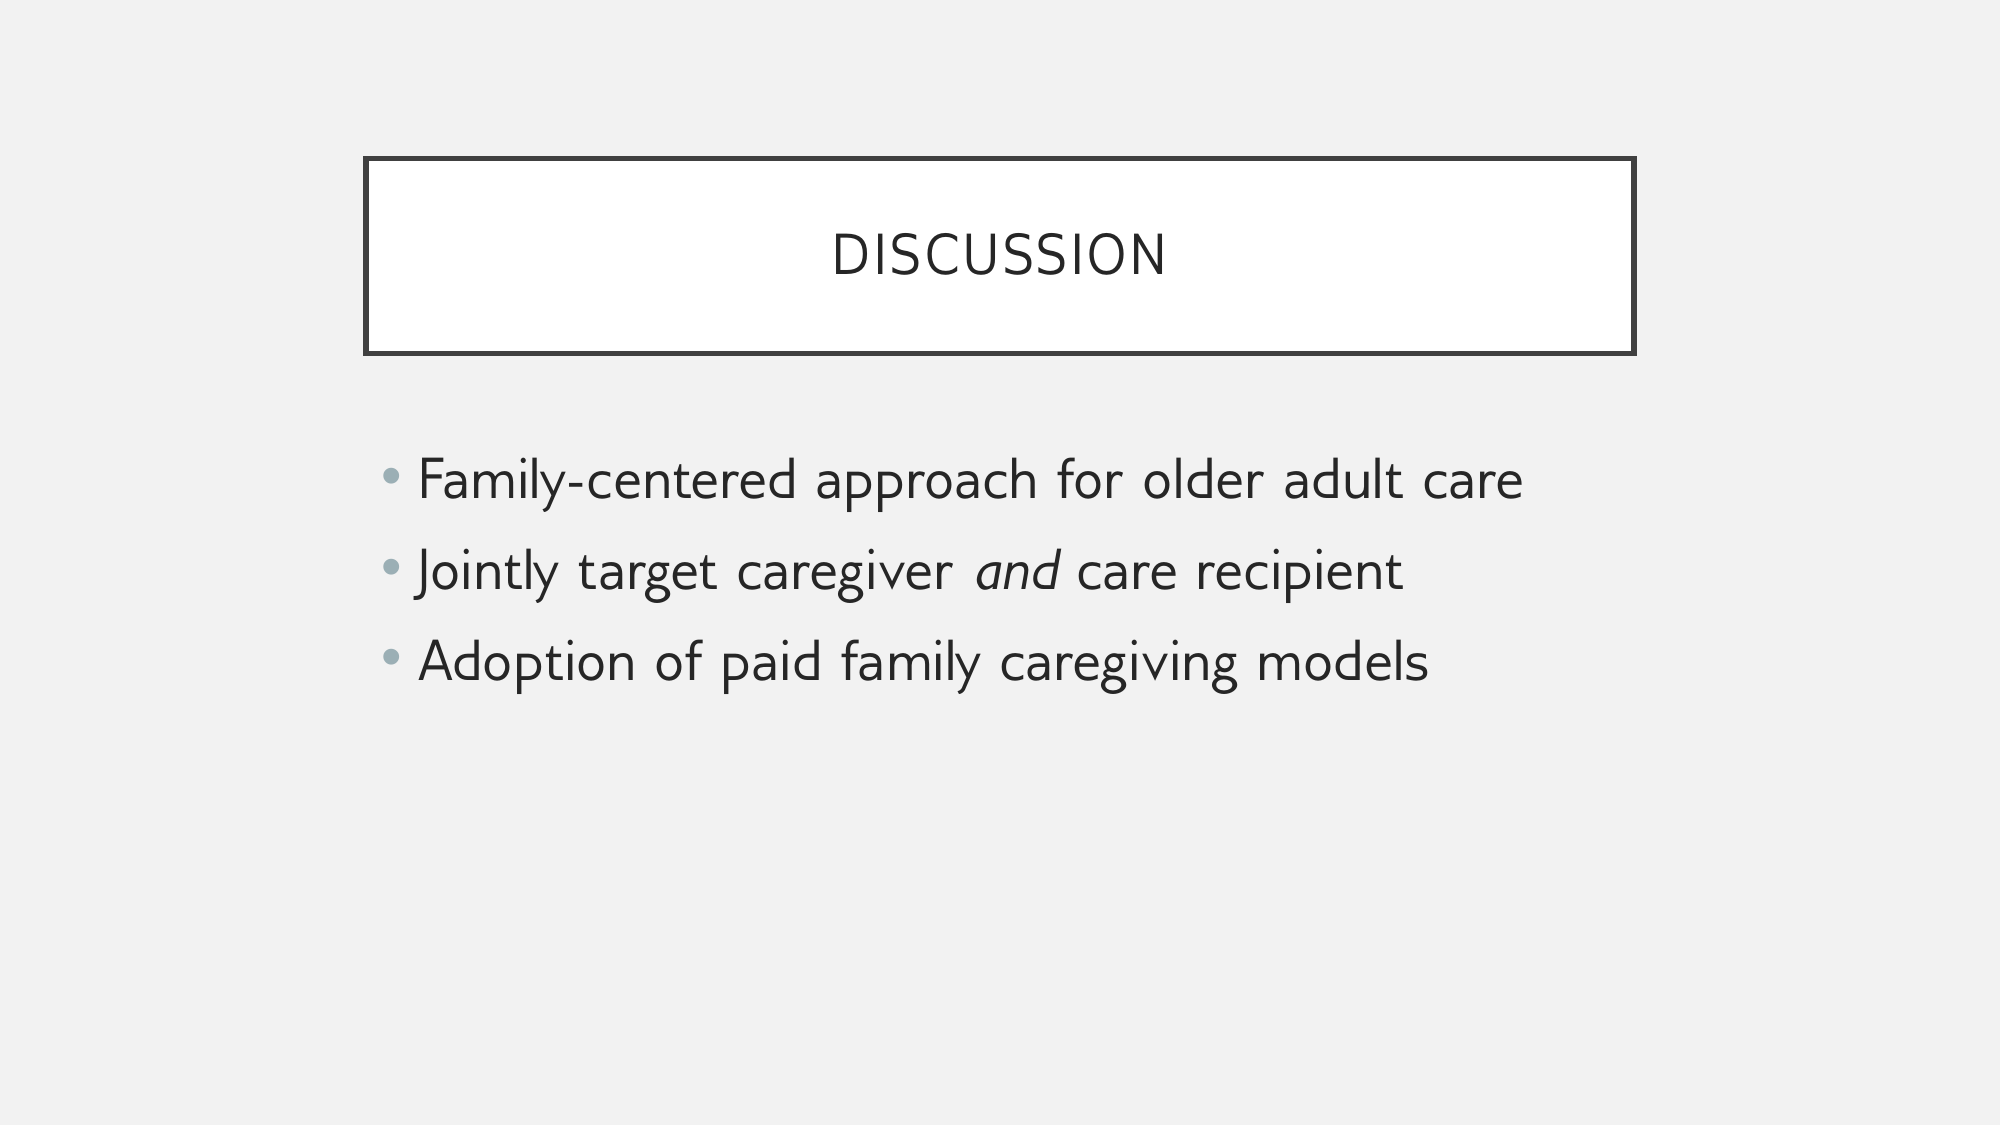

# Discussion
Family-centered approach for older adult care
Jointly target caregiver and care recipient
Adoption of paid family caregiving models